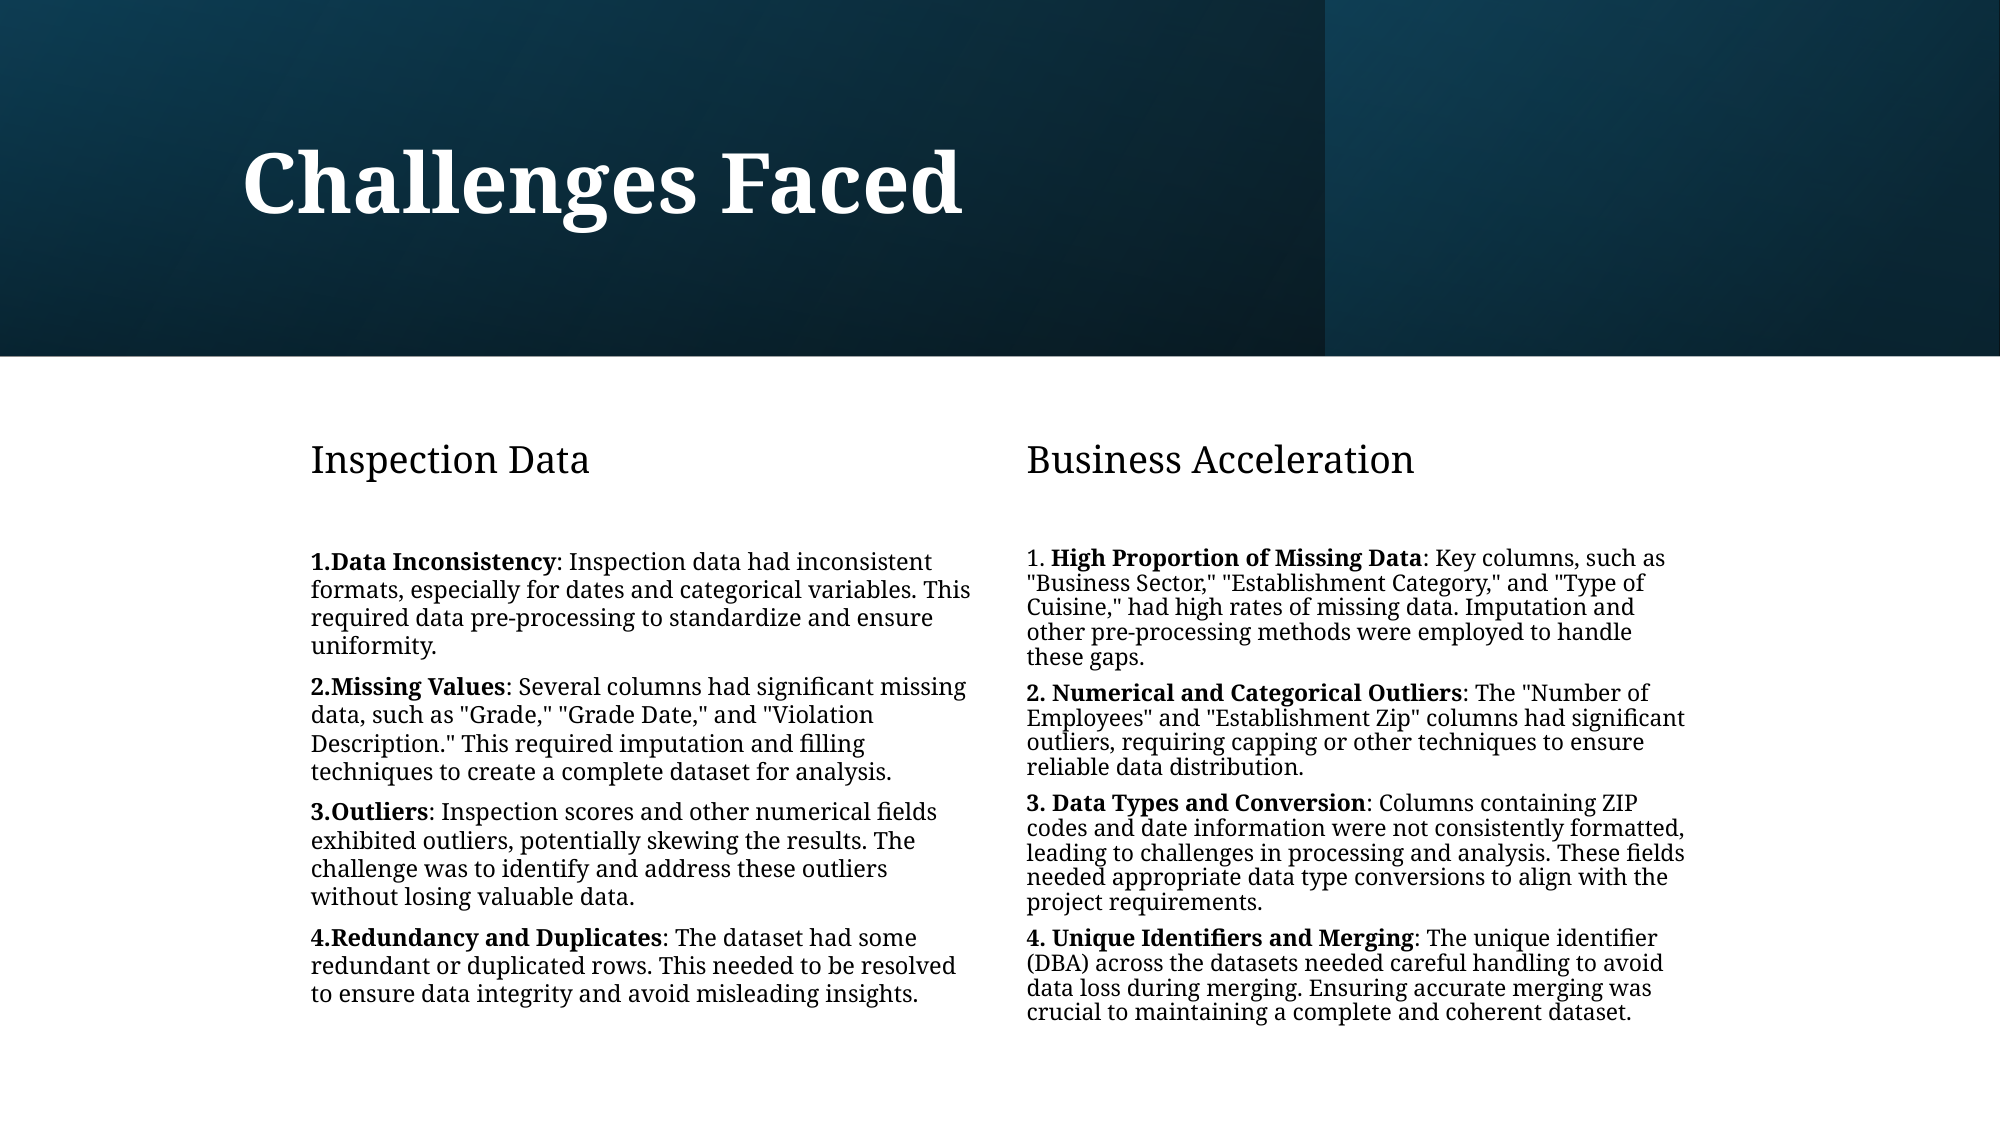

# Challenges Faced
Inspection Data
Business Acceleration
Data Inconsistency: Inspection data had inconsistent formats, especially for dates and categorical variables. This required data pre-processing to standardize and ensure uniformity.
Missing Values: Several columns had significant missing data, such as "Grade," "Grade Date," and "Violation Description." This required imputation and filling techniques to create a complete dataset for analysis.
Outliers: Inspection scores and other numerical fields exhibited outliers, potentially skewing the results. The challenge was to identify and address these outliers without losing valuable data.
Redundancy and Duplicates: The dataset had some redundant or duplicated rows. This needed to be resolved to ensure data integrity and avoid misleading insights.
1. High Proportion of Missing Data: Key columns, such as "Business Sector," "Establishment Category," and "Type of Cuisine," had high rates of missing data. Imputation and other pre-processing methods were employed to handle these gaps.
2. Numerical and Categorical Outliers: The "Number of Employees" and "Establishment Zip" columns had significant outliers, requiring capping or other techniques to ensure reliable data distribution.
3. Data Types and Conversion: Columns containing ZIP codes and date information were not consistently formatted, leading to challenges in processing and analysis. These fields needed appropriate data type conversions to align with the project requirements.
4. Unique Identifiers and Merging: The unique identifier (DBA) across the datasets needed careful handling to avoid data loss during merging. Ensuring accurate merging was crucial to maintaining a complete and coherent dataset.